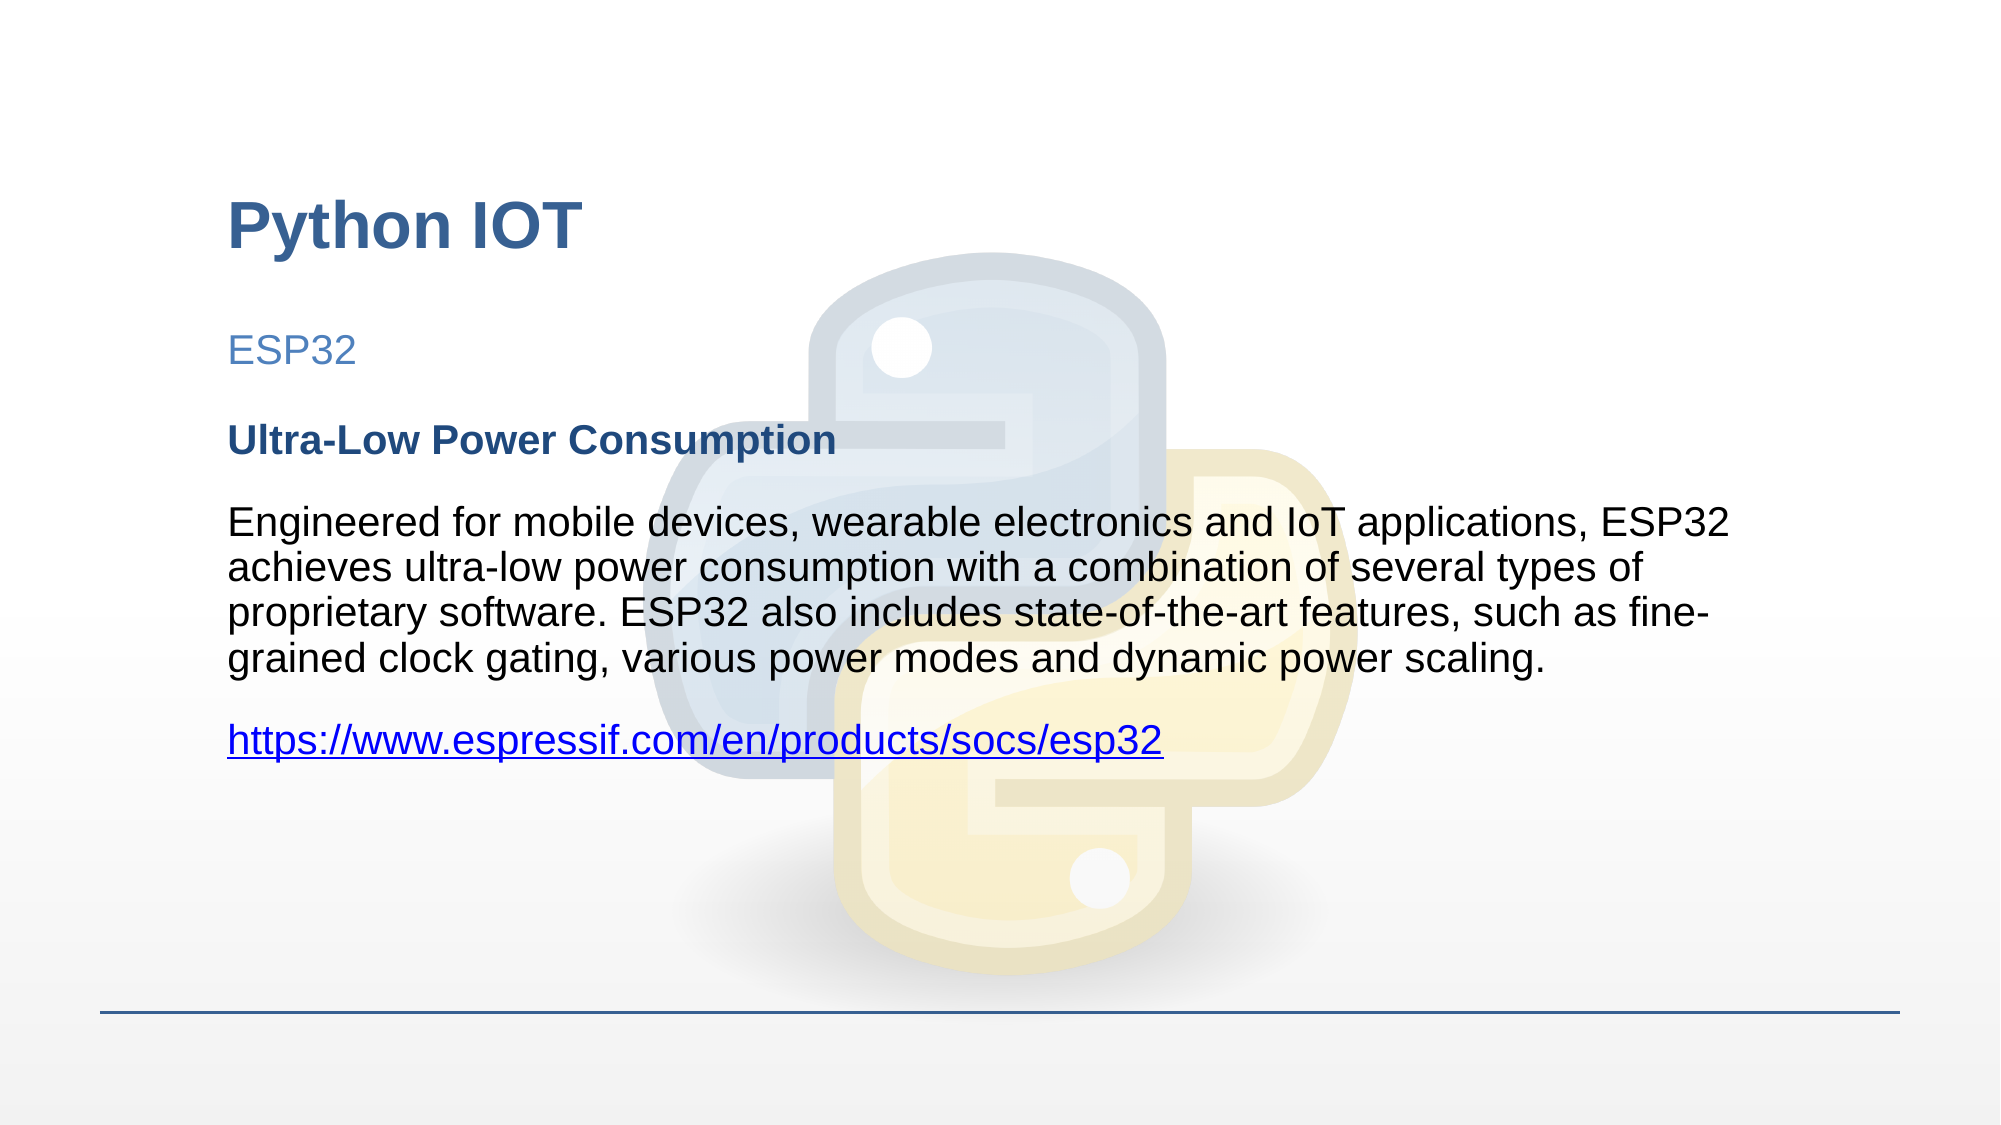

# Python IOT
ESP32
Ultra-Low Power Consumption
Engineered for mobile devices, wearable electronics and IoT applications, ESP32 achieves ultra-low power consumption with a combination of several types of proprietary software. ESP32 also includes state-of-the-art features, such as fine-grained clock gating, various power modes and dynamic power scaling.
https://www.espressif.com/en/products/socs/esp32